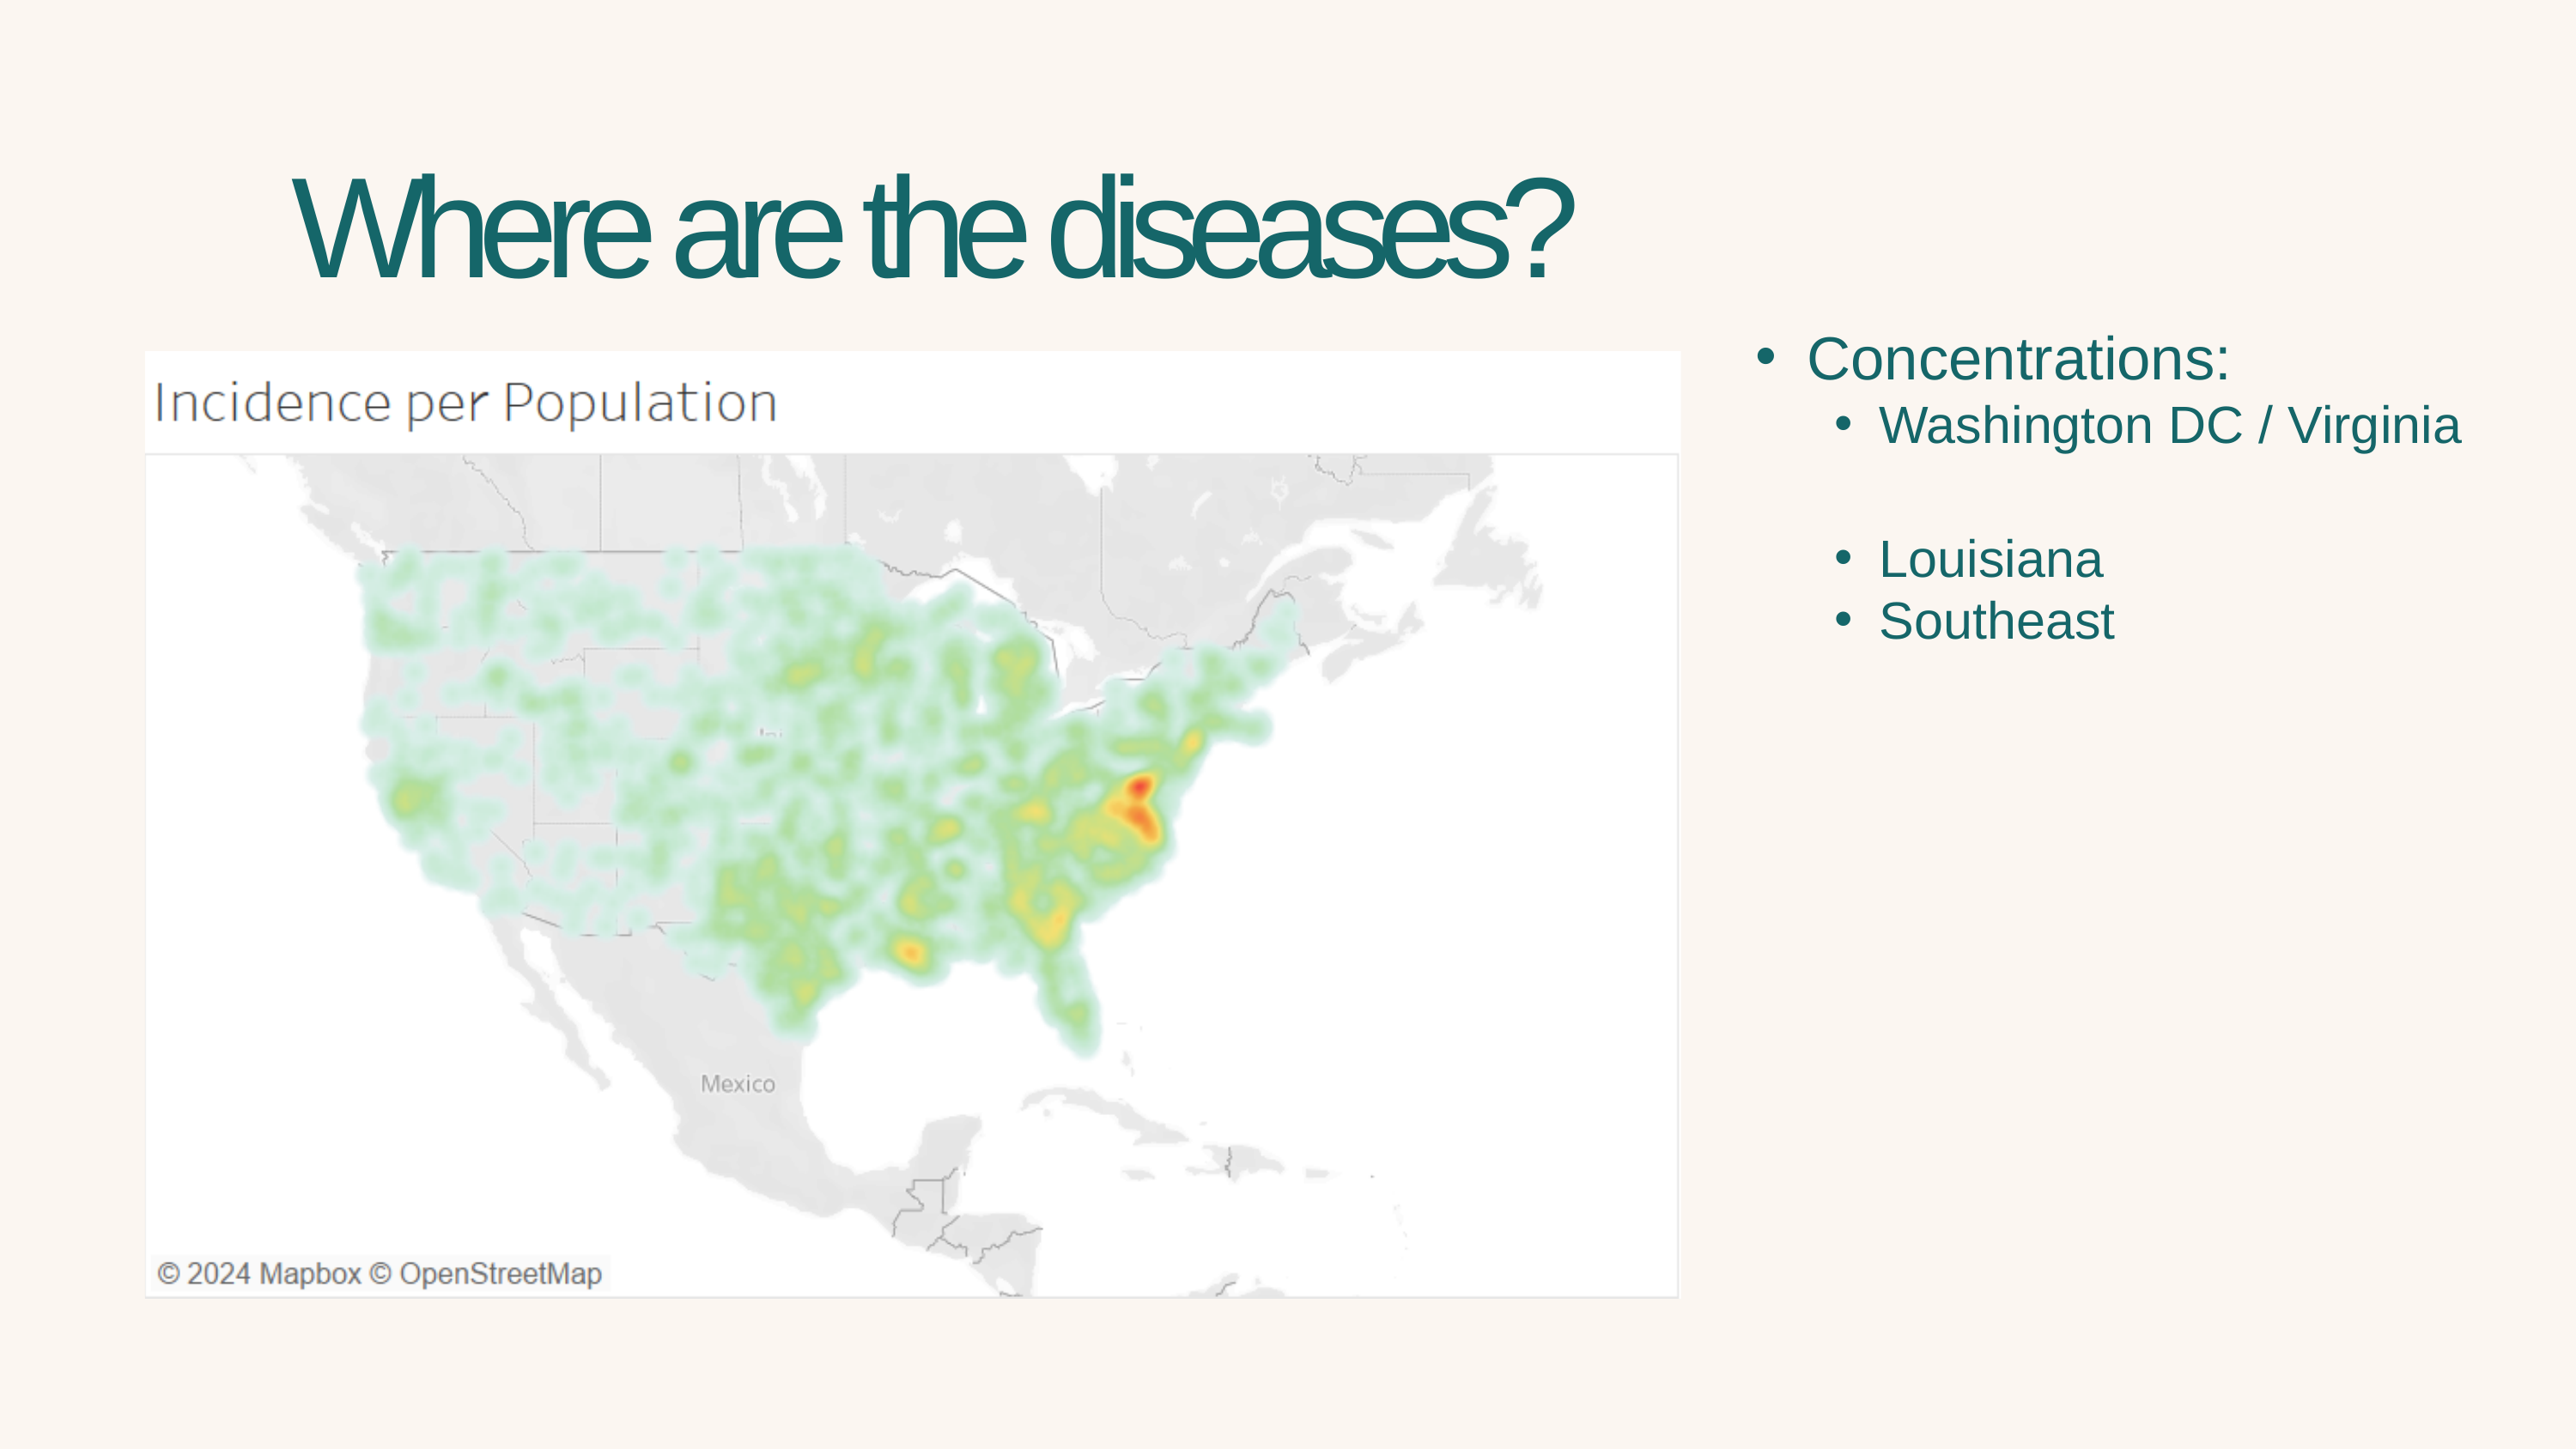

Where are the diseases?
Concentrations:

Washington DC / Virginia
Louisiana
Southeast